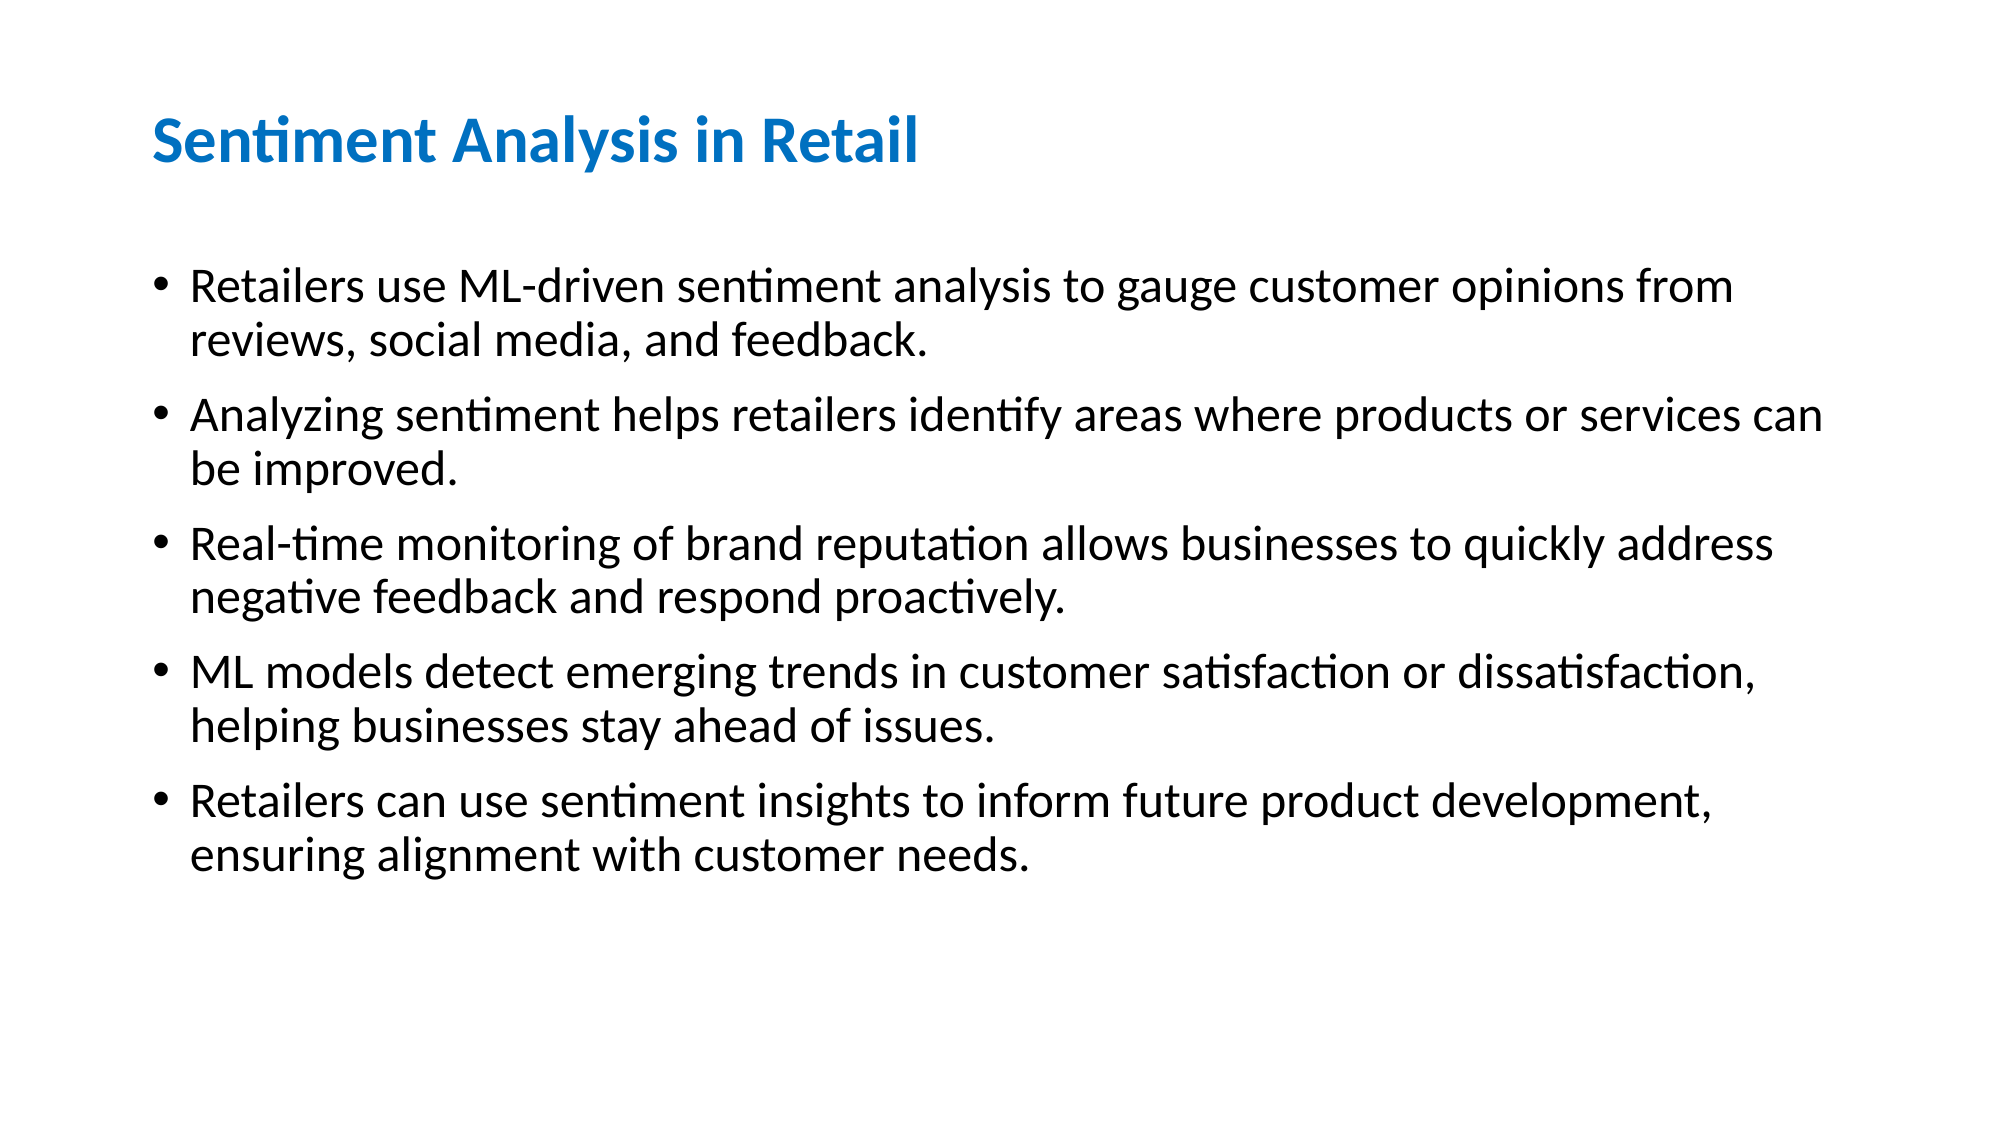

# Sentiment Analysis in Retail
Retailers use ML-driven sentiment analysis to gauge customer opinions from reviews, social media, and feedback.
Analyzing sentiment helps retailers identify areas where products or services can be improved.
Real-time monitoring of brand reputation allows businesses to quickly address negative feedback and respond proactively.
ML models detect emerging trends in customer satisfaction or dissatisfaction, helping businesses stay ahead of issues.
Retailers can use sentiment insights to inform future product development, ensuring alignment with customer needs.